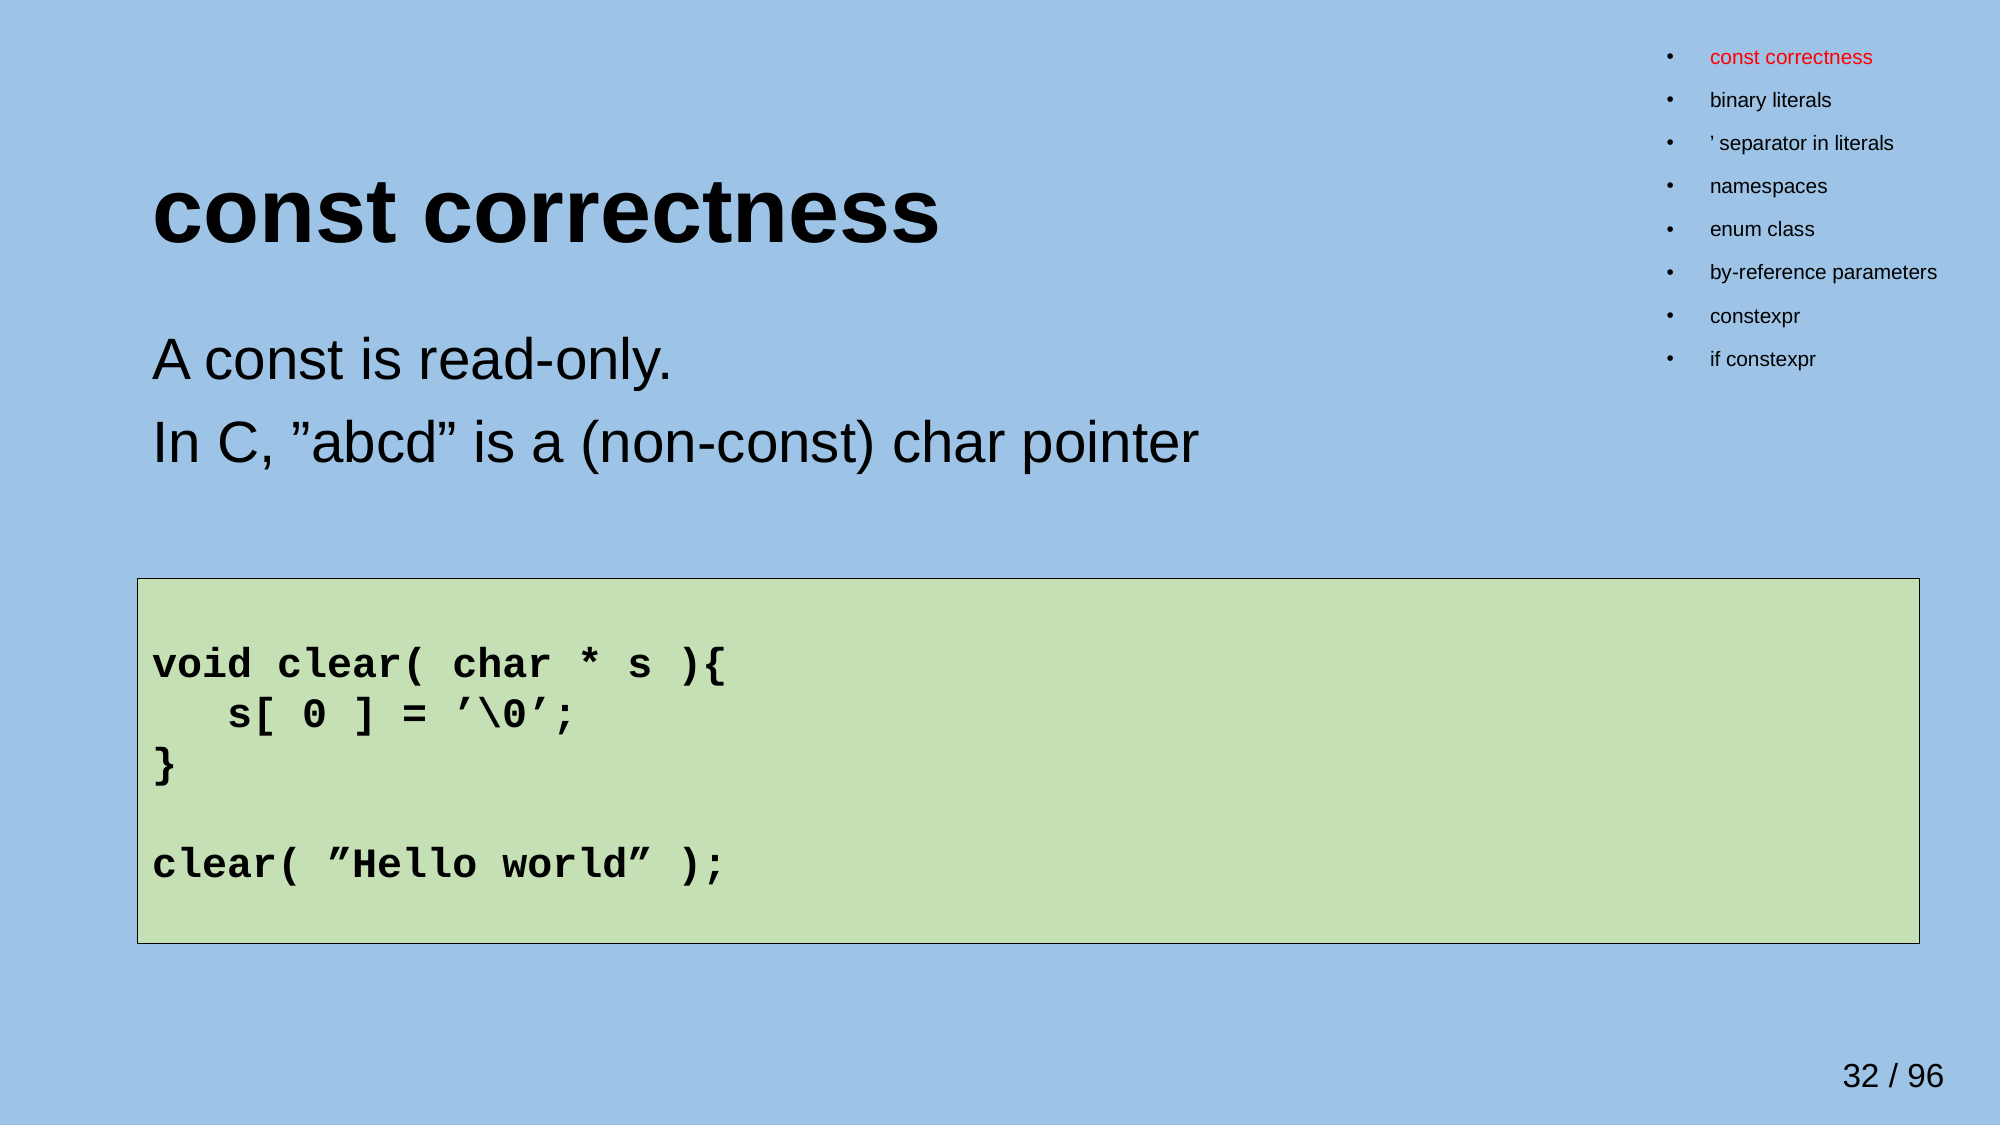

const correctness
 binary literals
 ’ separator in literals
 namespaces
 enum class
 by-reference parameters
 constexpr
 if constexpr

# const correctness
A const is read-only.
In C, ”abcd” is a (non-const) char pointer

void clear( char * s ){
   s[ 0 ] = ’\0’;
}

clear( ”Hello world” );